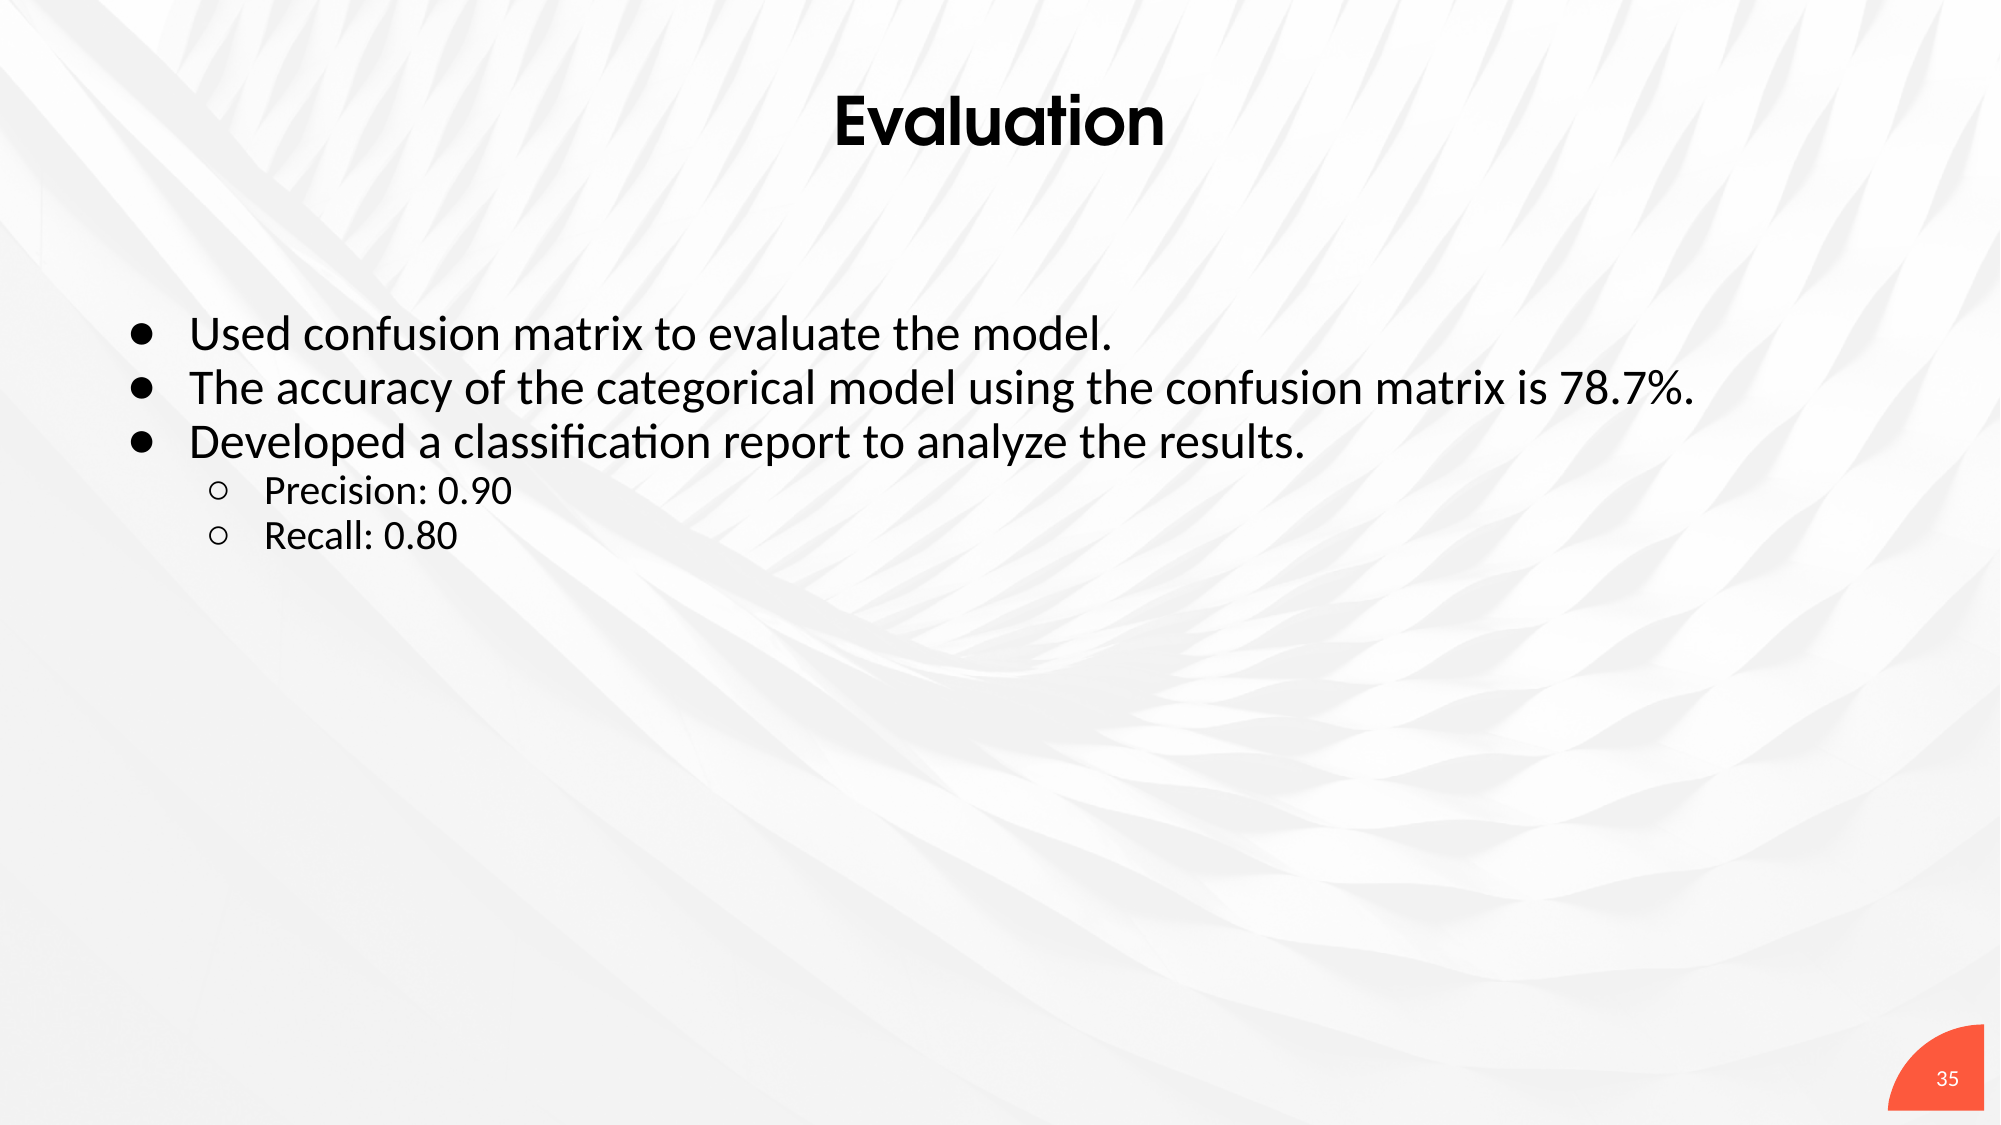

# Evaluation
Used confusion matrix to evaluate the model.
The accuracy of the categorical model using the confusion matrix is 78.7%.
Developed a classification report to analyze the results.
Precision: 0.90
Recall: 0.80
35